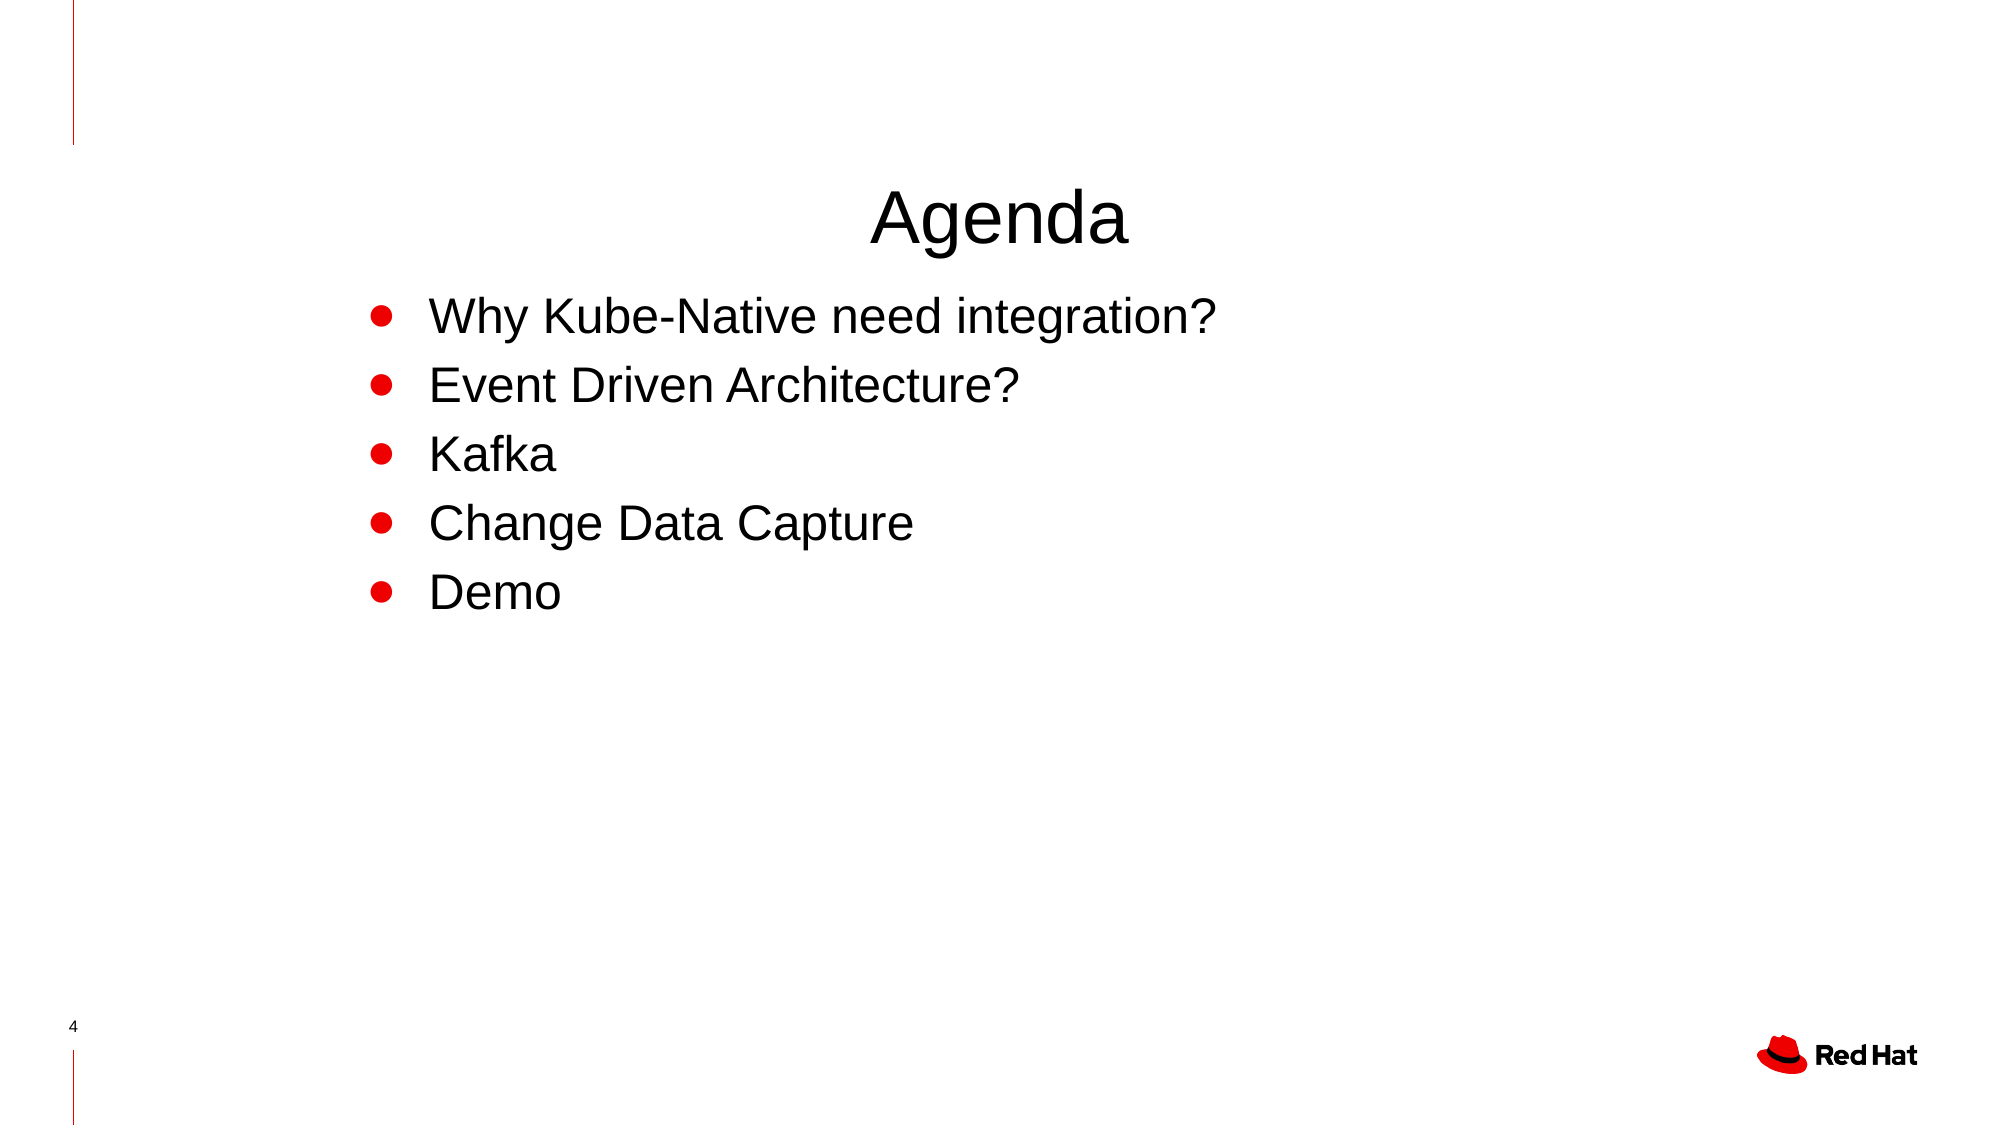

# Agenda
Why Kube-Native need integration?
Event Driven Architecture?
Kafka
Change Data Capture
Demo

4